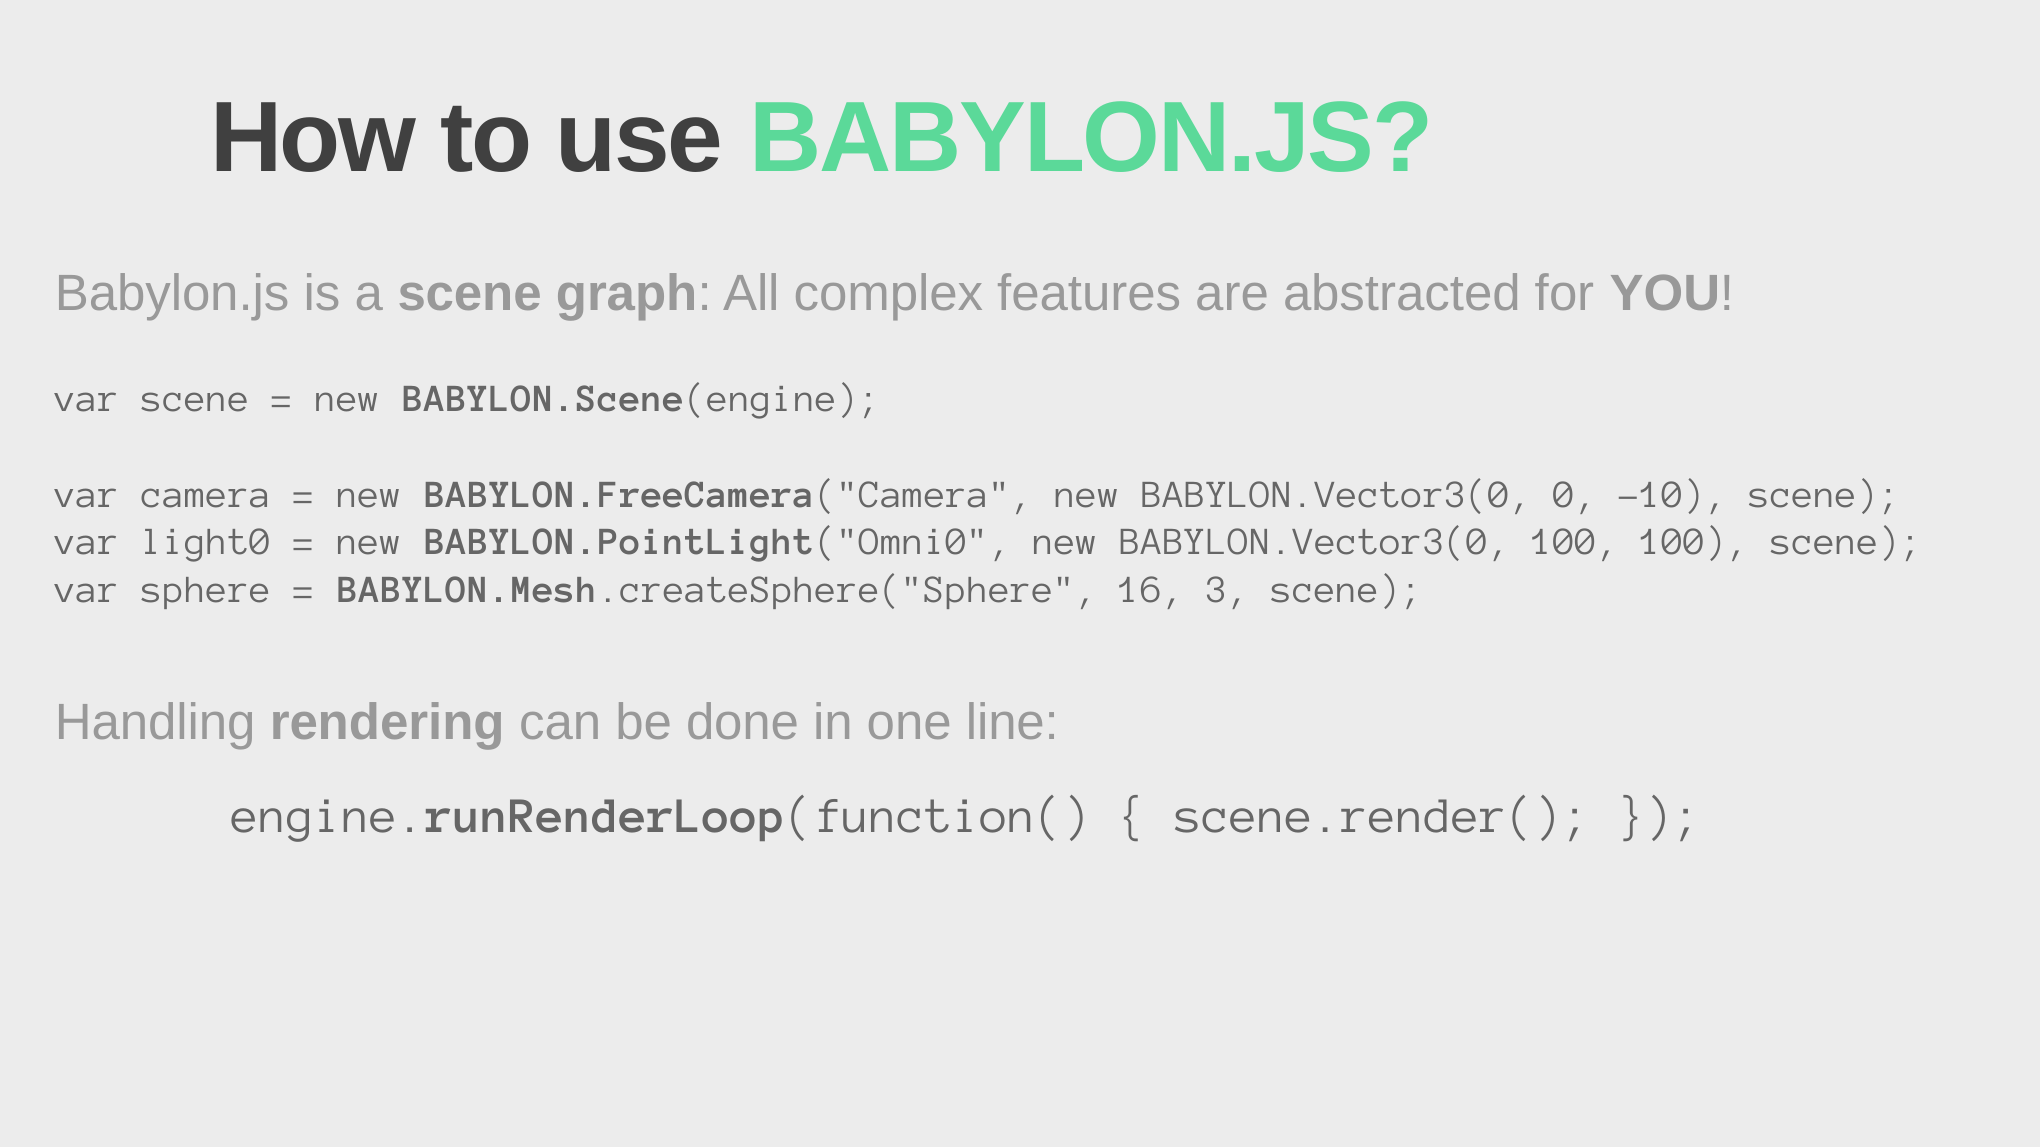

How to use BABYLON.JS?
Babylon.js is a scene graph: All complex features are abstracted for YOU!

Handling rendering can be done in one line:
var scene = new BABYLON.Scene(engine);

var camera = new BABYLON.FreeCamera("Camera", new BABYLON.Vector3(0, 0, -10), scene);
var light0 = new BABYLON.PointLight("Omni0", new BABYLON.Vector3(0, 100, 100), scene);
var sphere = BABYLON.Mesh.createSphere("Sphere", 16, 3, scene);
engine.runRenderLoop(function() { scene.render(); });